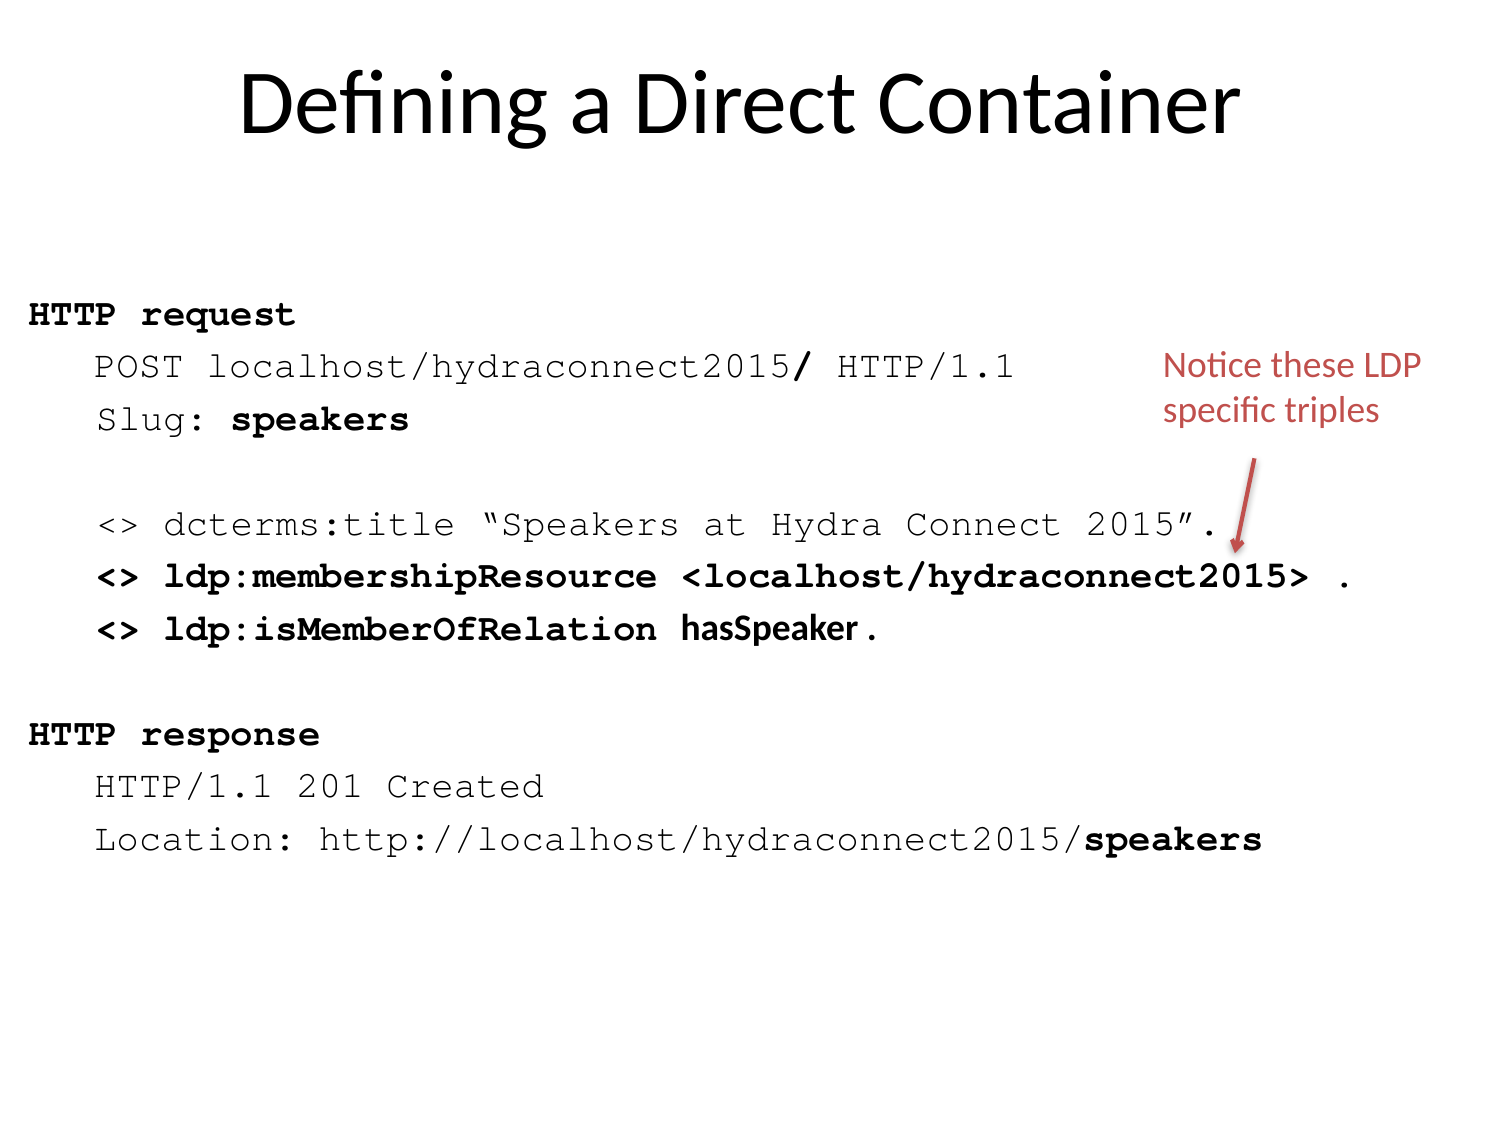

# Defining a Direct Container
HTTP request
POST localhost/hydraconnect2015/ HTTP/1.1
   Slug: speakers

   <> dcterms:title “Speakers at Hydra Connect 2015”.
   <> ldp:membershipResource <localhost/hydraconnect2015> .
   <> ldp:isMemberOfRelation hasSpeaker .

HTTP response
HTTP/1.1 201 Created
Location: http://localhost/hydraconnect2015/speakers

Notice these LDP specific triples